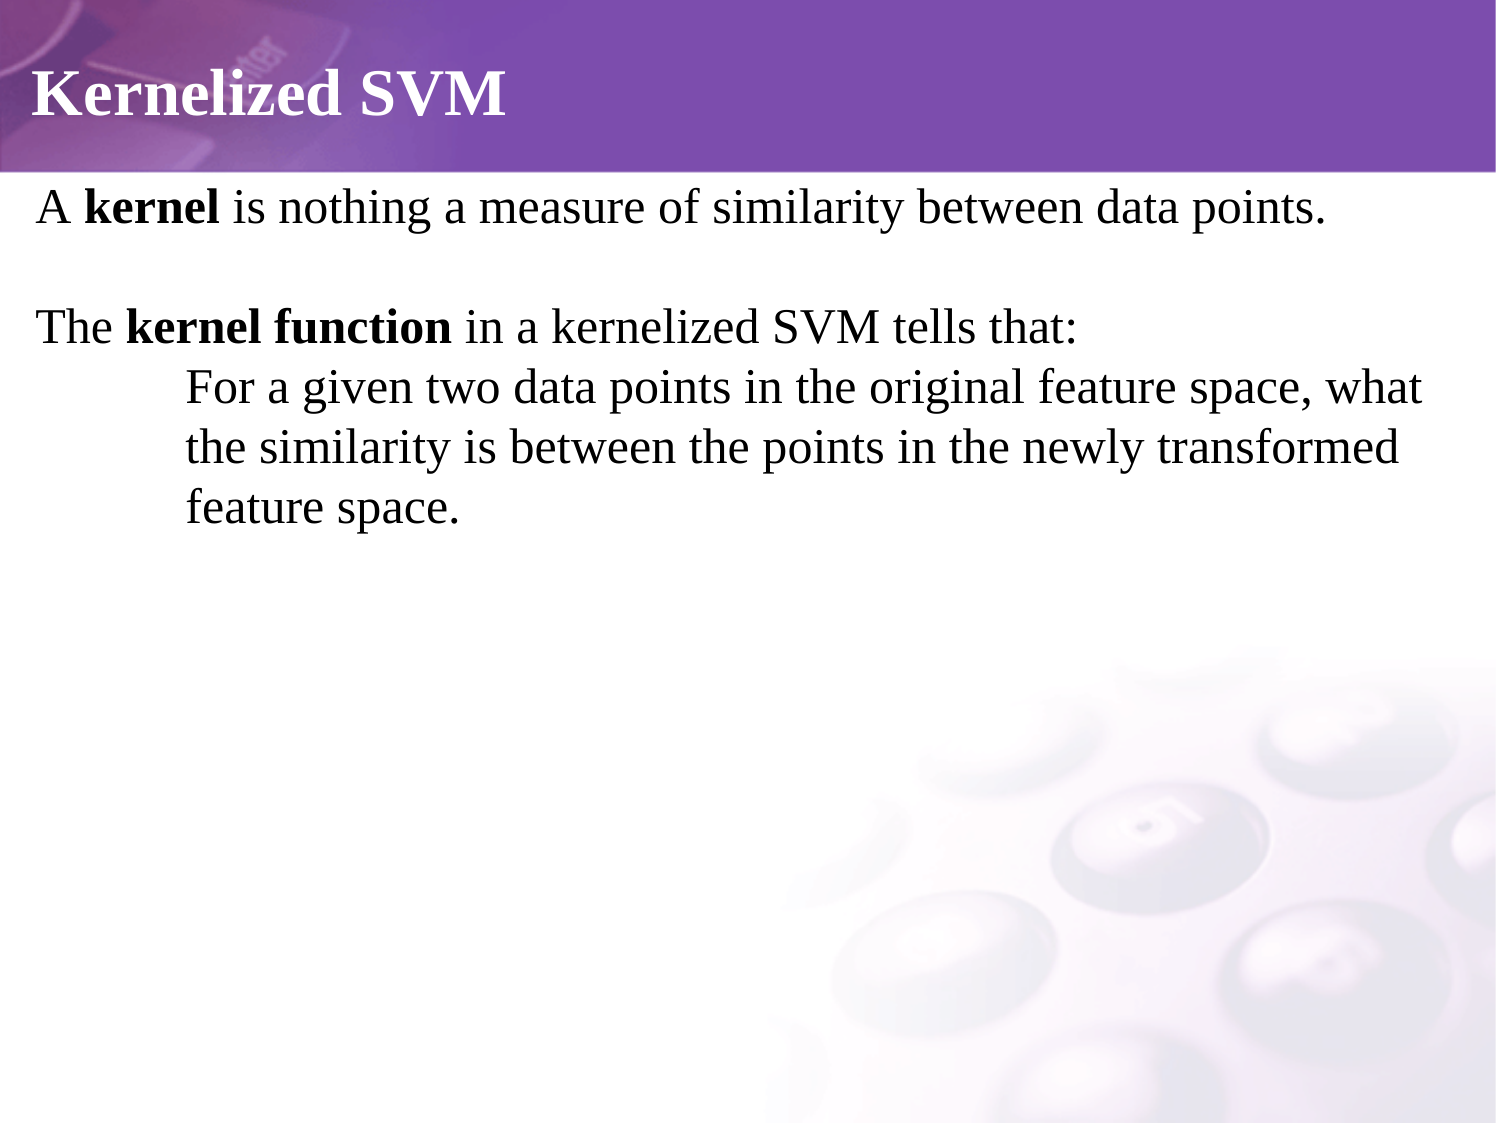

# Kernelized SVM
A kernel is nothing a measure of similarity between data points.

The kernel function in a kernelized SVM tells that:
	For a given two data points in the original feature space, what 	the similarity is between the points in the newly transformed 	feature space.